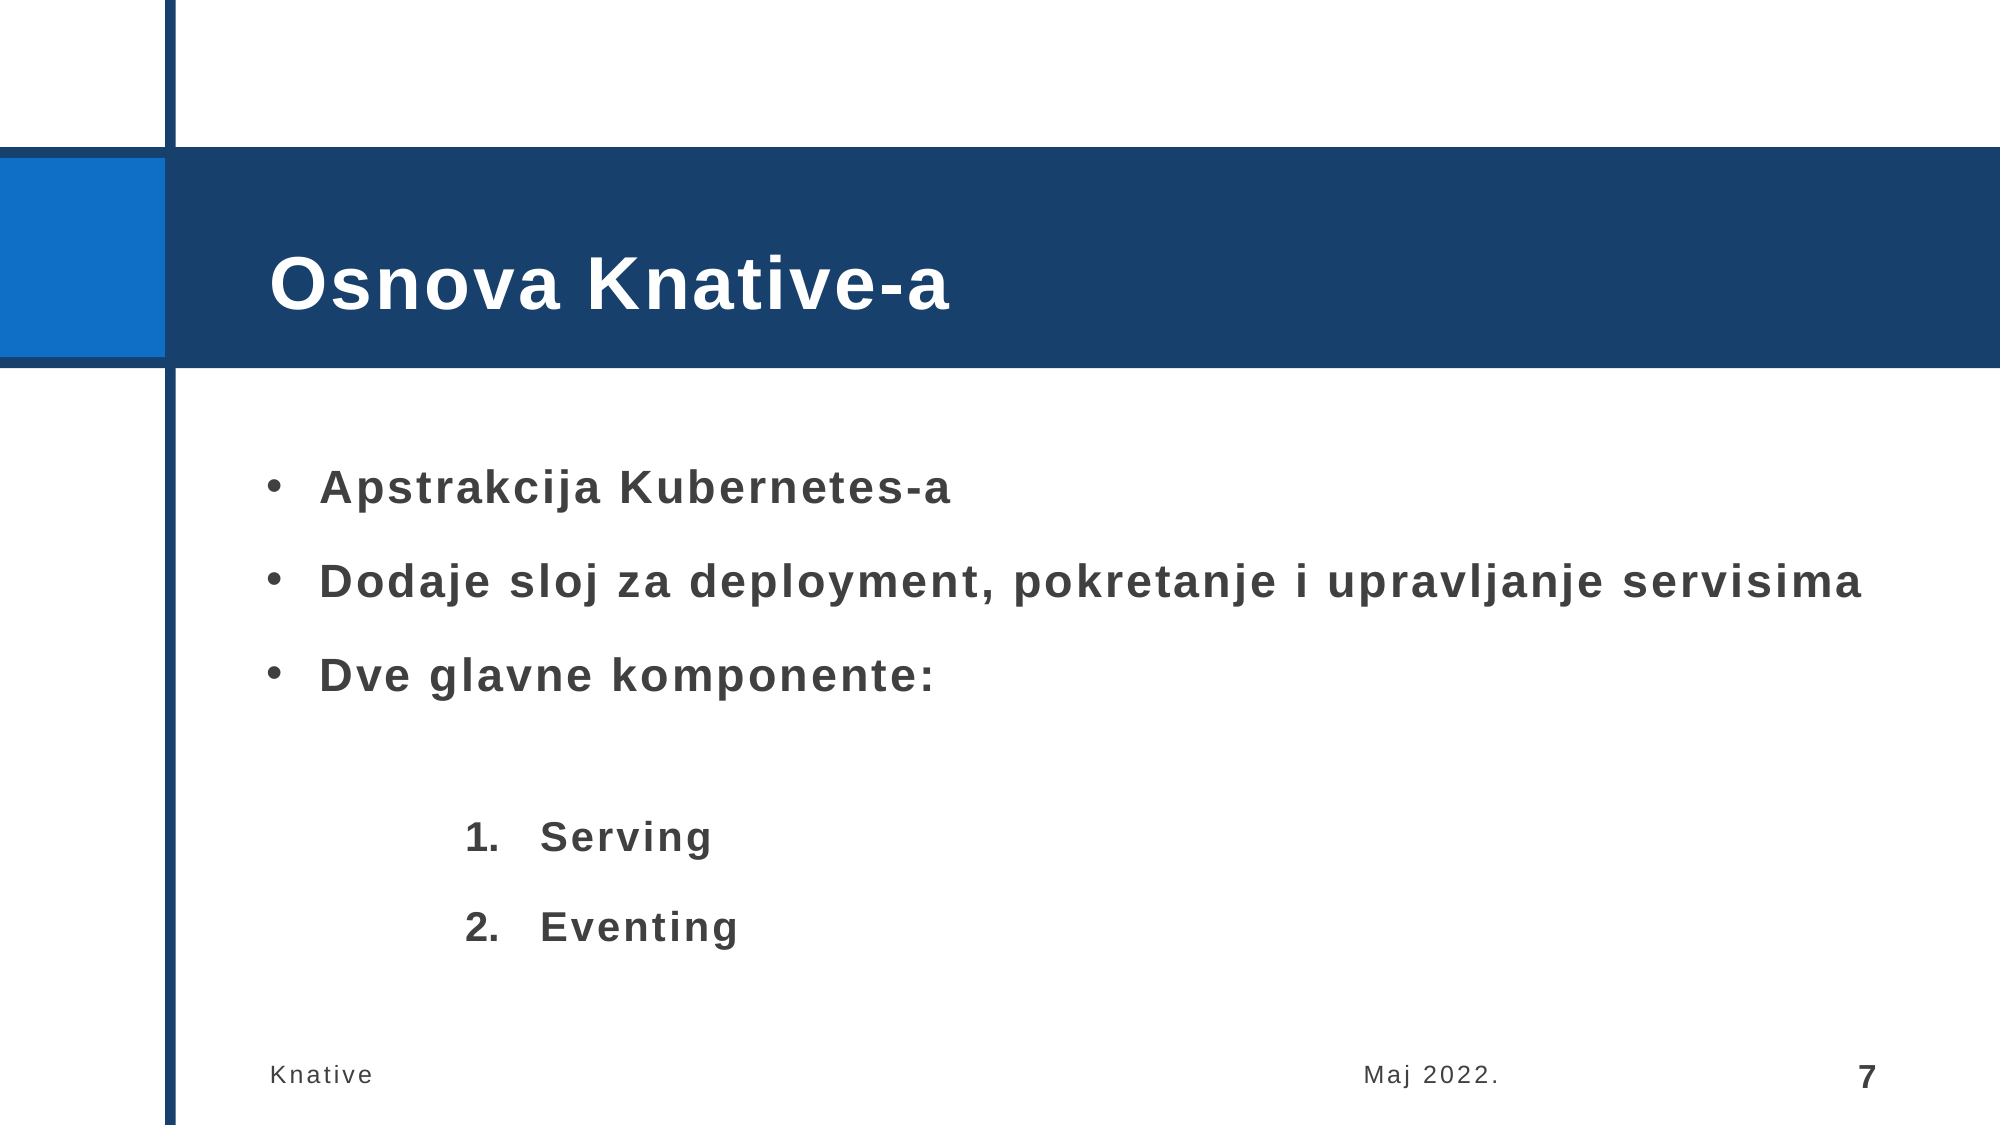

# Osnova Knative-a
Apstrakcija Kubernetes-a
Dodaje sloj za deployment, pokretanje i upravljanje servisima
Dve glavne komponente:

Serving
Eventing

Knative
Maj 2022.
7